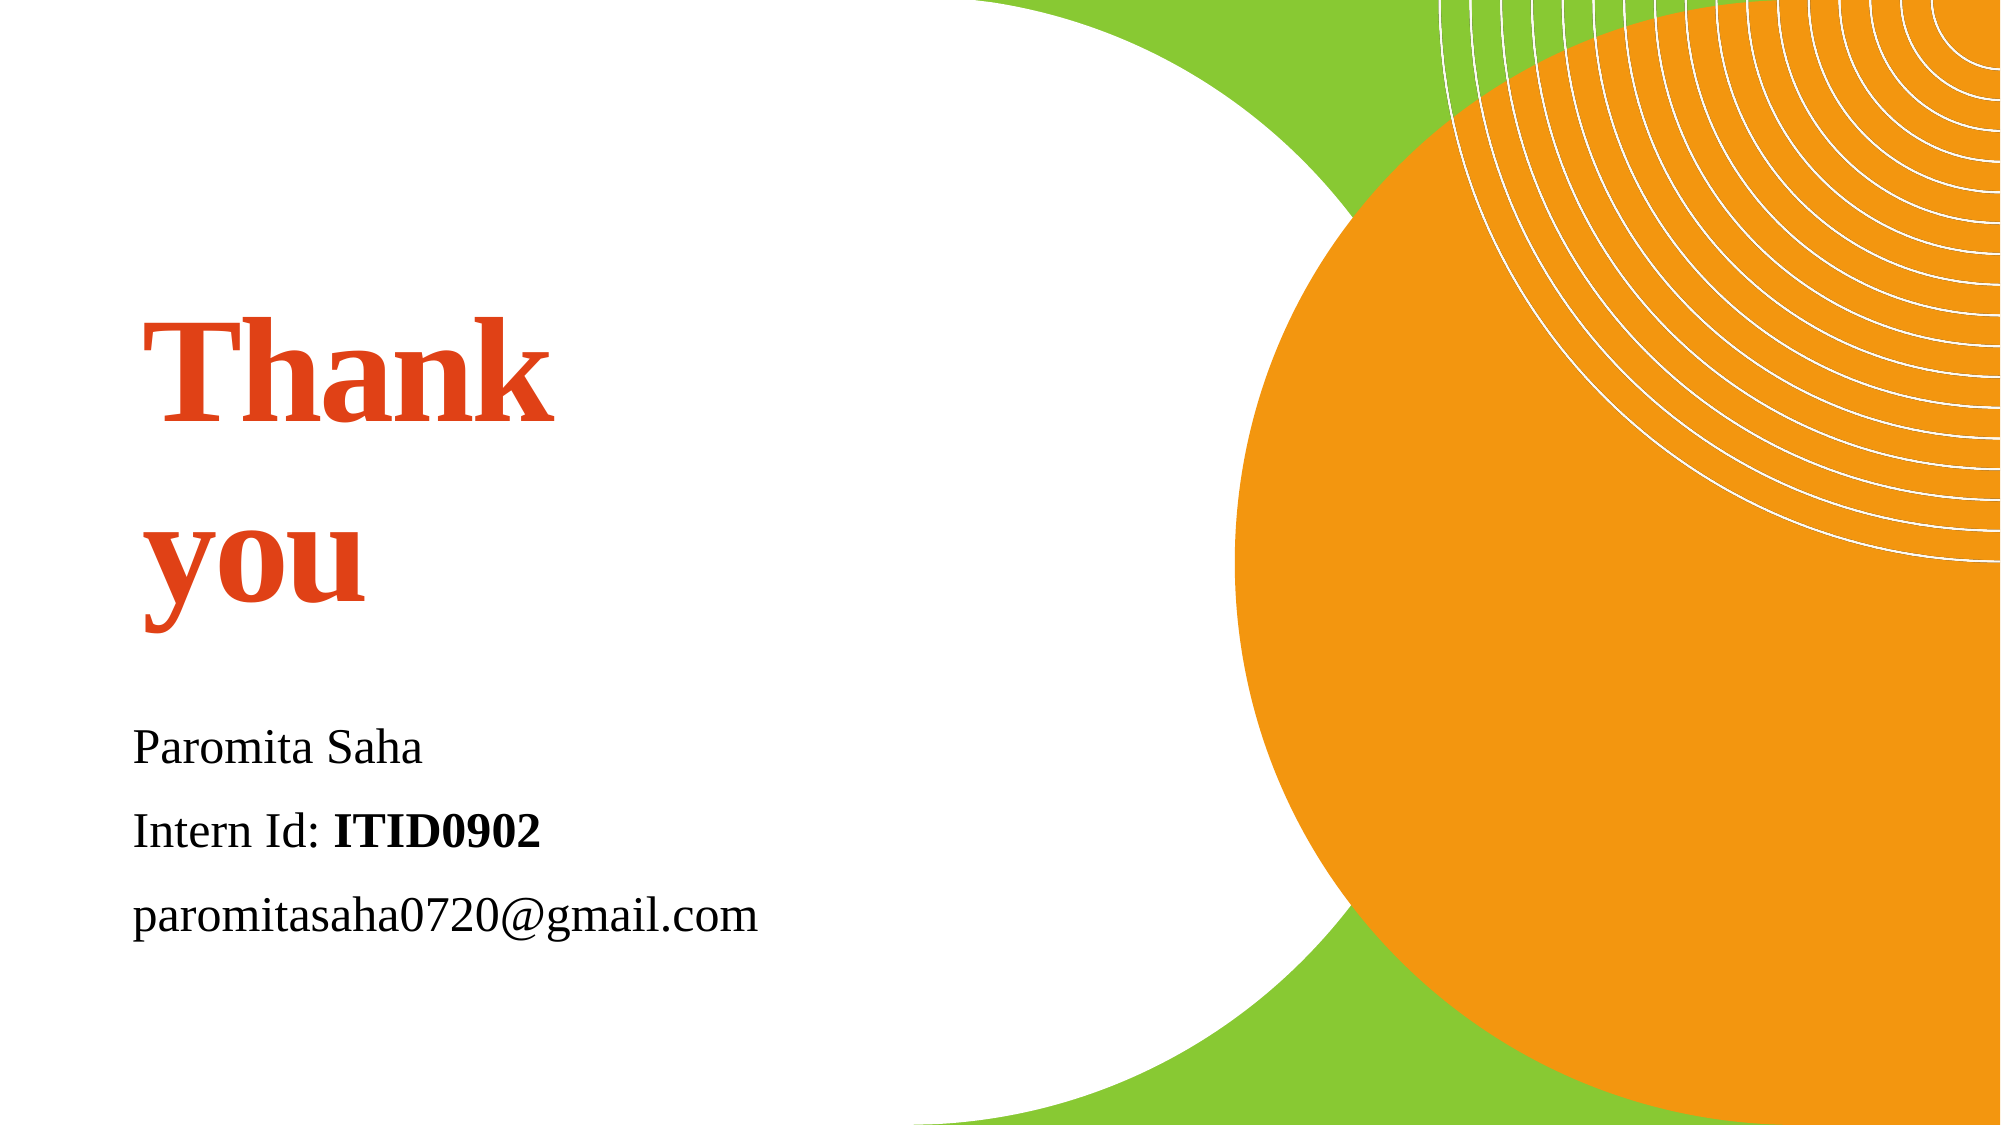

# Thank you
Paromita Saha
Intern Id: ITID0902
paromitasaha0720@gmail.com